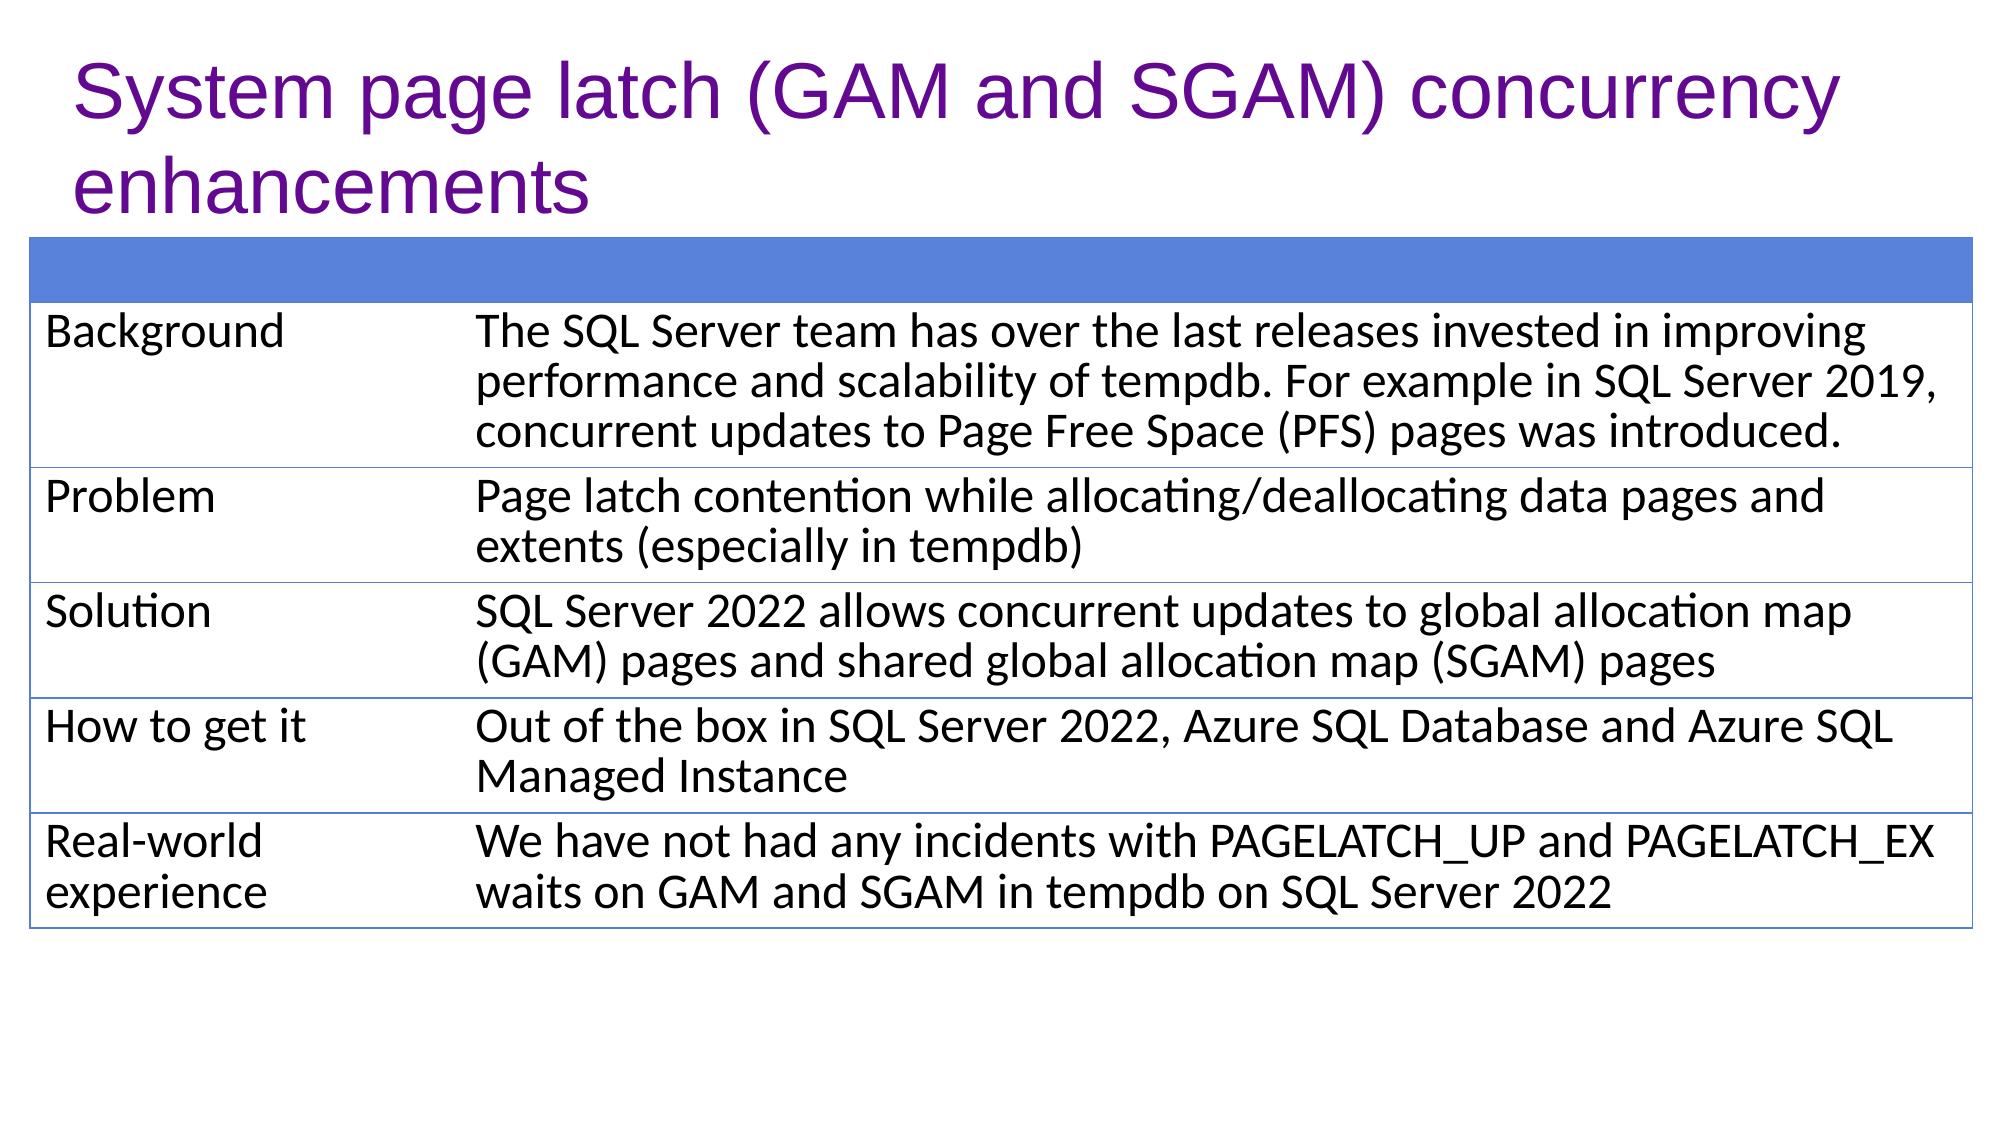

System page latch (GAM and SGAM) concurrency enhancements
|  |  |
| --- | --- |
| Background | The SQL Server team has over the last releases invested in improving performance and scalability of tempdb. For example in SQL Server 2019, concurrent updates to Page Free Space (PFS) pages was introduced. |
| Problem | Page latch contention while allocating/deallocating data pages and extents (especially in tempdb) |
| Solution | SQL Server 2022 allows concurrent updates to global allocation map (GAM) pages and shared global allocation map (SGAM) pages |
| How to get it | Out of the box in SQL Server 2022, Azure SQL Database and Azure SQL Managed Instance |
| Real-world experience | We have not had any incidents with PAGELATCH\_UP and PAGELATCH\_EX waits on GAM and SGAM in tempdb on SQL Server 2022 |